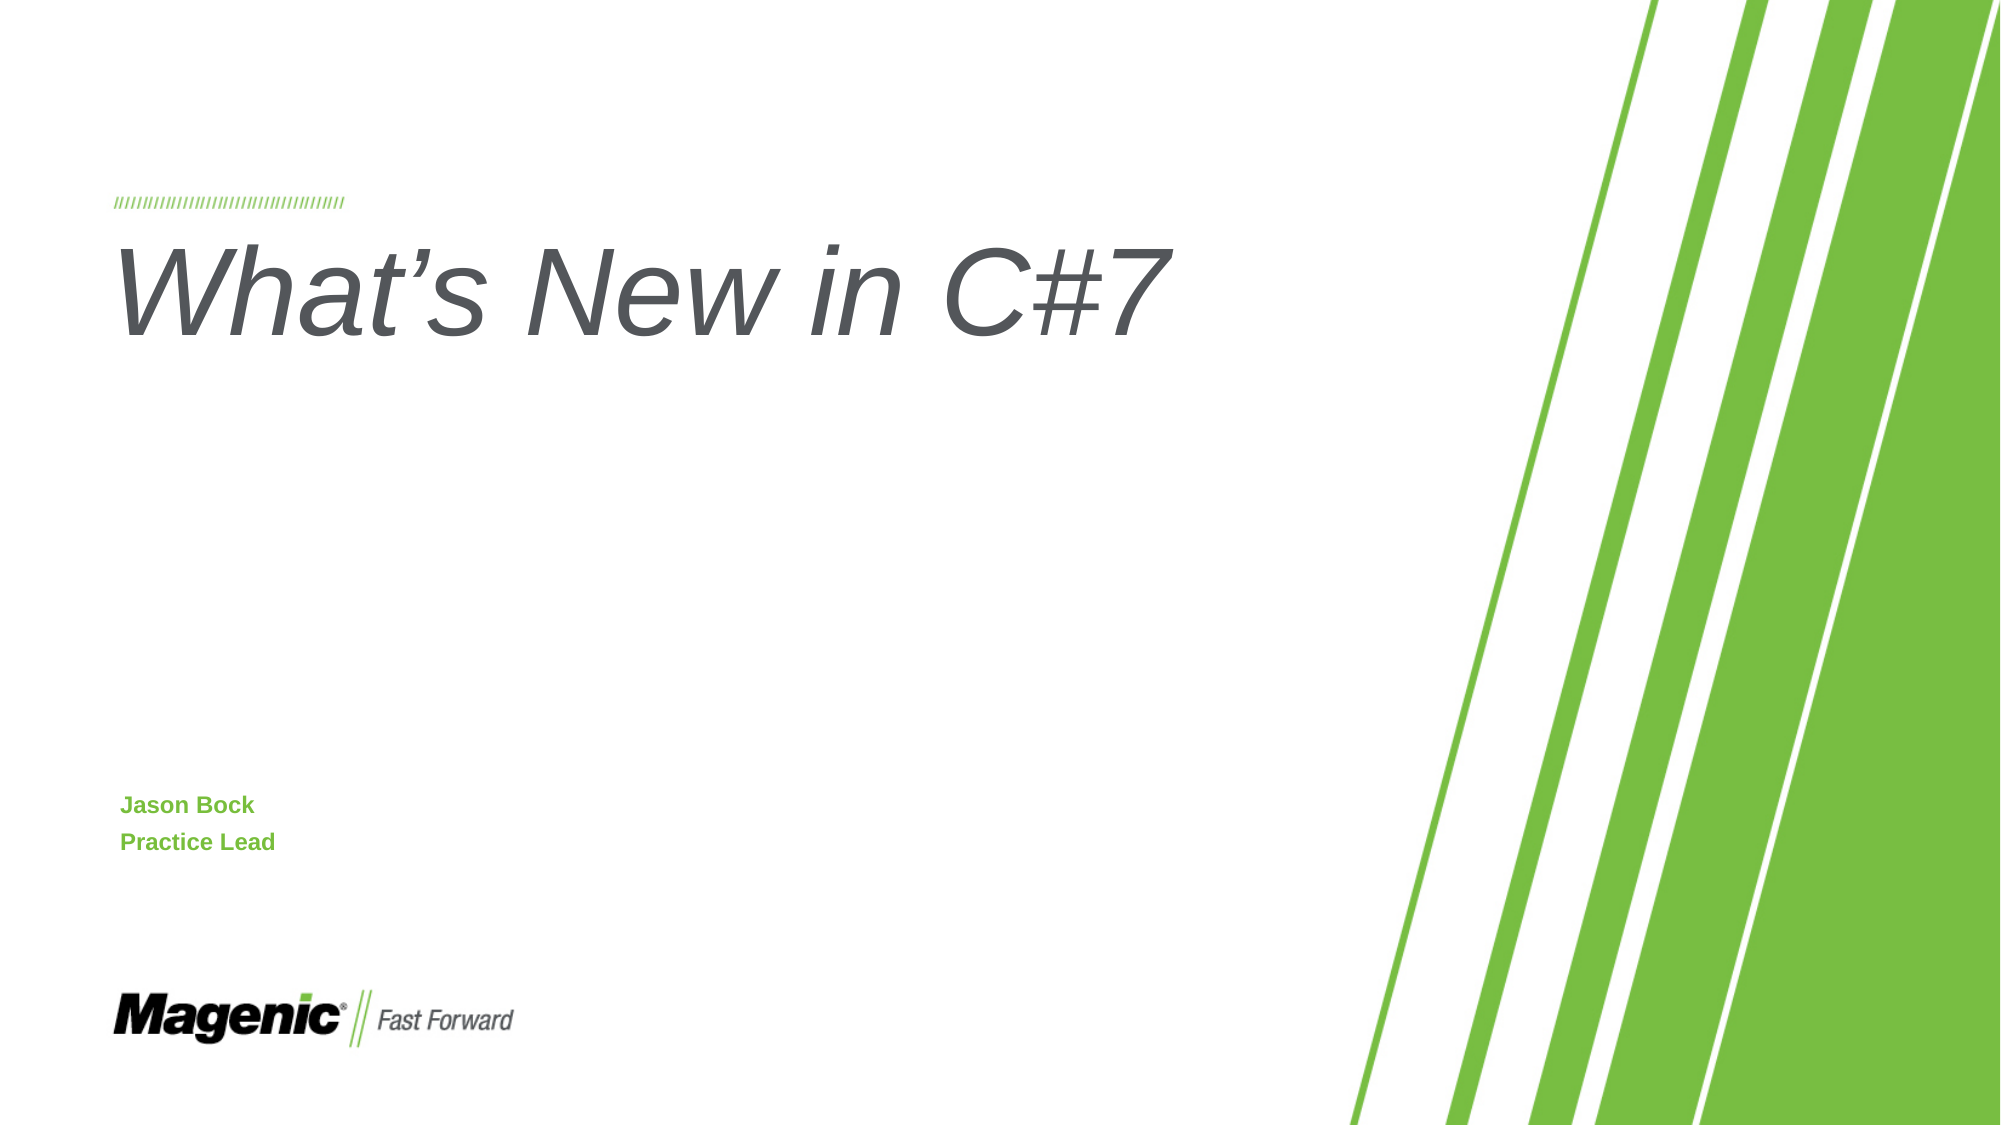

# What’s New in C#7
Jason Bock
Practice Lead